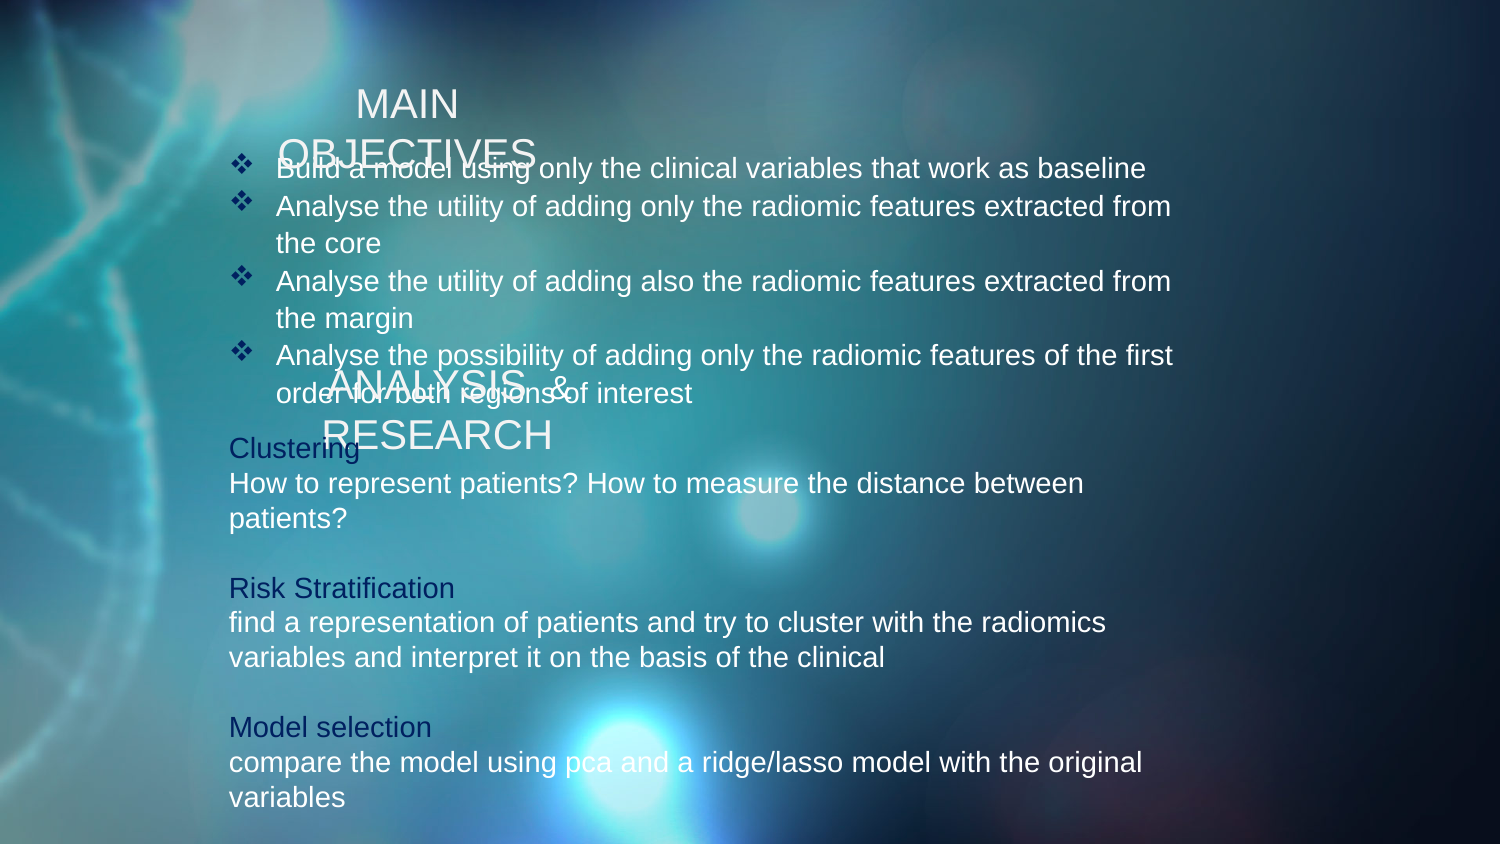

MAIN OBJECTIVES
Build a model using only the clinical variables that work as baseline
Analyse the utility of adding only the radiomic features extracted from the core
Analyse the utility of adding also the radiomic features extracted from the margin
Analyse the possibility of adding only the radiomic features of the first order for both regions of interest
ANALYSIS  & RESEARCH
Clustering
How to represent patients? How to measure the distance between patients?

Risk Stratification
find a representation of patients and try to cluster with the radiomics variables and interpret it on the basis of the clinical

Model selection
compare the model using pca and a ridge/lasso model with the original variables